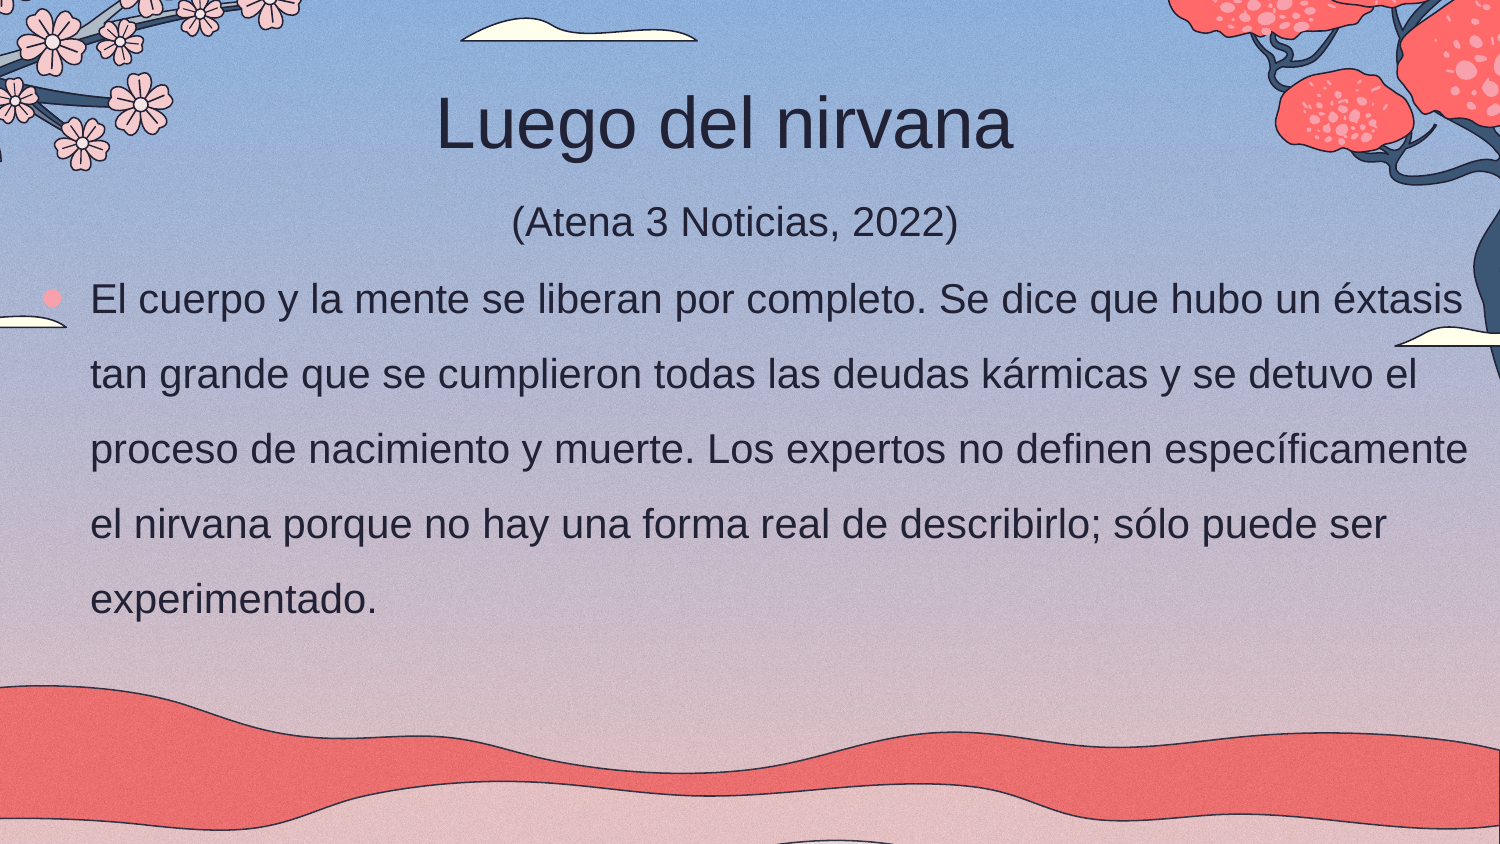

# Luego del nirvana (Atena 3 Noticias, 2022)
El cuerpo y la mente se liberan por completo. Se dice que hubo un éxtasis tan grande que se cumplieron todas las deudas kármicas y se detuvo el proceso de nacimiento y muerte. Los expertos no definen específicamente el nirvana porque no hay una forma real de describirlo; sólo puede ser experimentado.